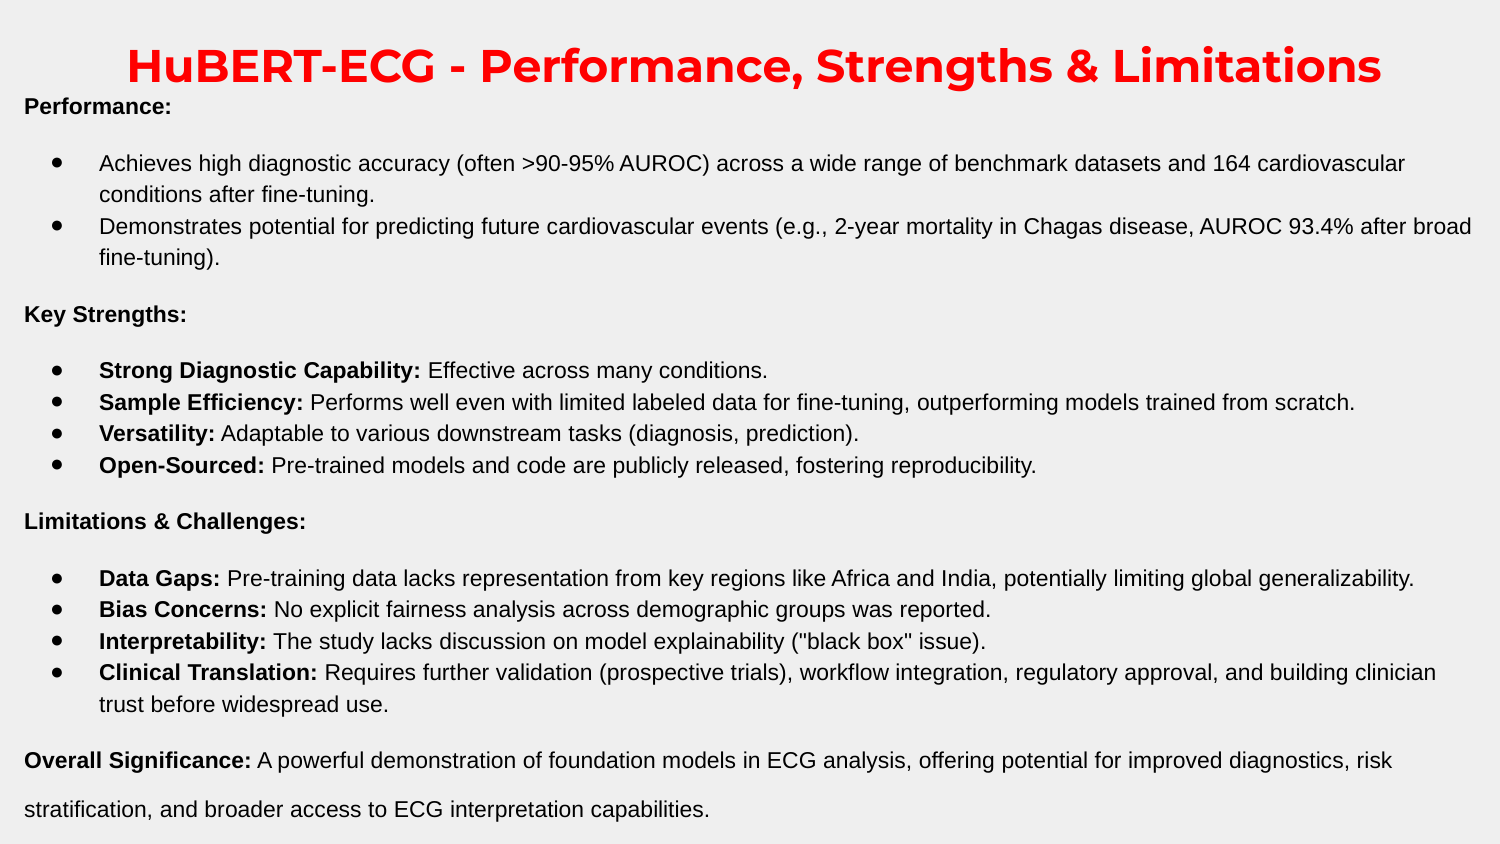

HuBERT-ECG - Performance, Strengths & Limitations
Performance:
Achieves high diagnostic accuracy (often >90-95% AUROC) across a wide range of benchmark datasets and 164 cardiovascular conditions after fine-tuning.
Demonstrates potential for predicting future cardiovascular events (e.g., 2-year mortality in Chagas disease, AUROC 93.4% after broad fine-tuning).
Key Strengths:
Strong Diagnostic Capability: Effective across many conditions.
Sample Efficiency: Performs well even with limited labeled data for fine-tuning, outperforming models trained from scratch.
Versatility: Adaptable to various downstream tasks (diagnosis, prediction).
Open-Sourced: Pre-trained models and code are publicly released, fostering reproducibility.
Limitations & Challenges:
Data Gaps: Pre-training data lacks representation from key regions like Africa and India, potentially limiting global generalizability.
Bias Concerns: No explicit fairness analysis across demographic groups was reported.
Interpretability: The study lacks discussion on model explainability ("black box" issue).
Clinical Translation: Requires further validation (prospective trials), workflow integration, regulatory approval, and building clinician trust before widespread use.
Overall Significance: A powerful demonstration of foundation models in ECG analysis, offering potential for improved diagnostics, risk stratification, and broader access to ECG interpretation capabilities.